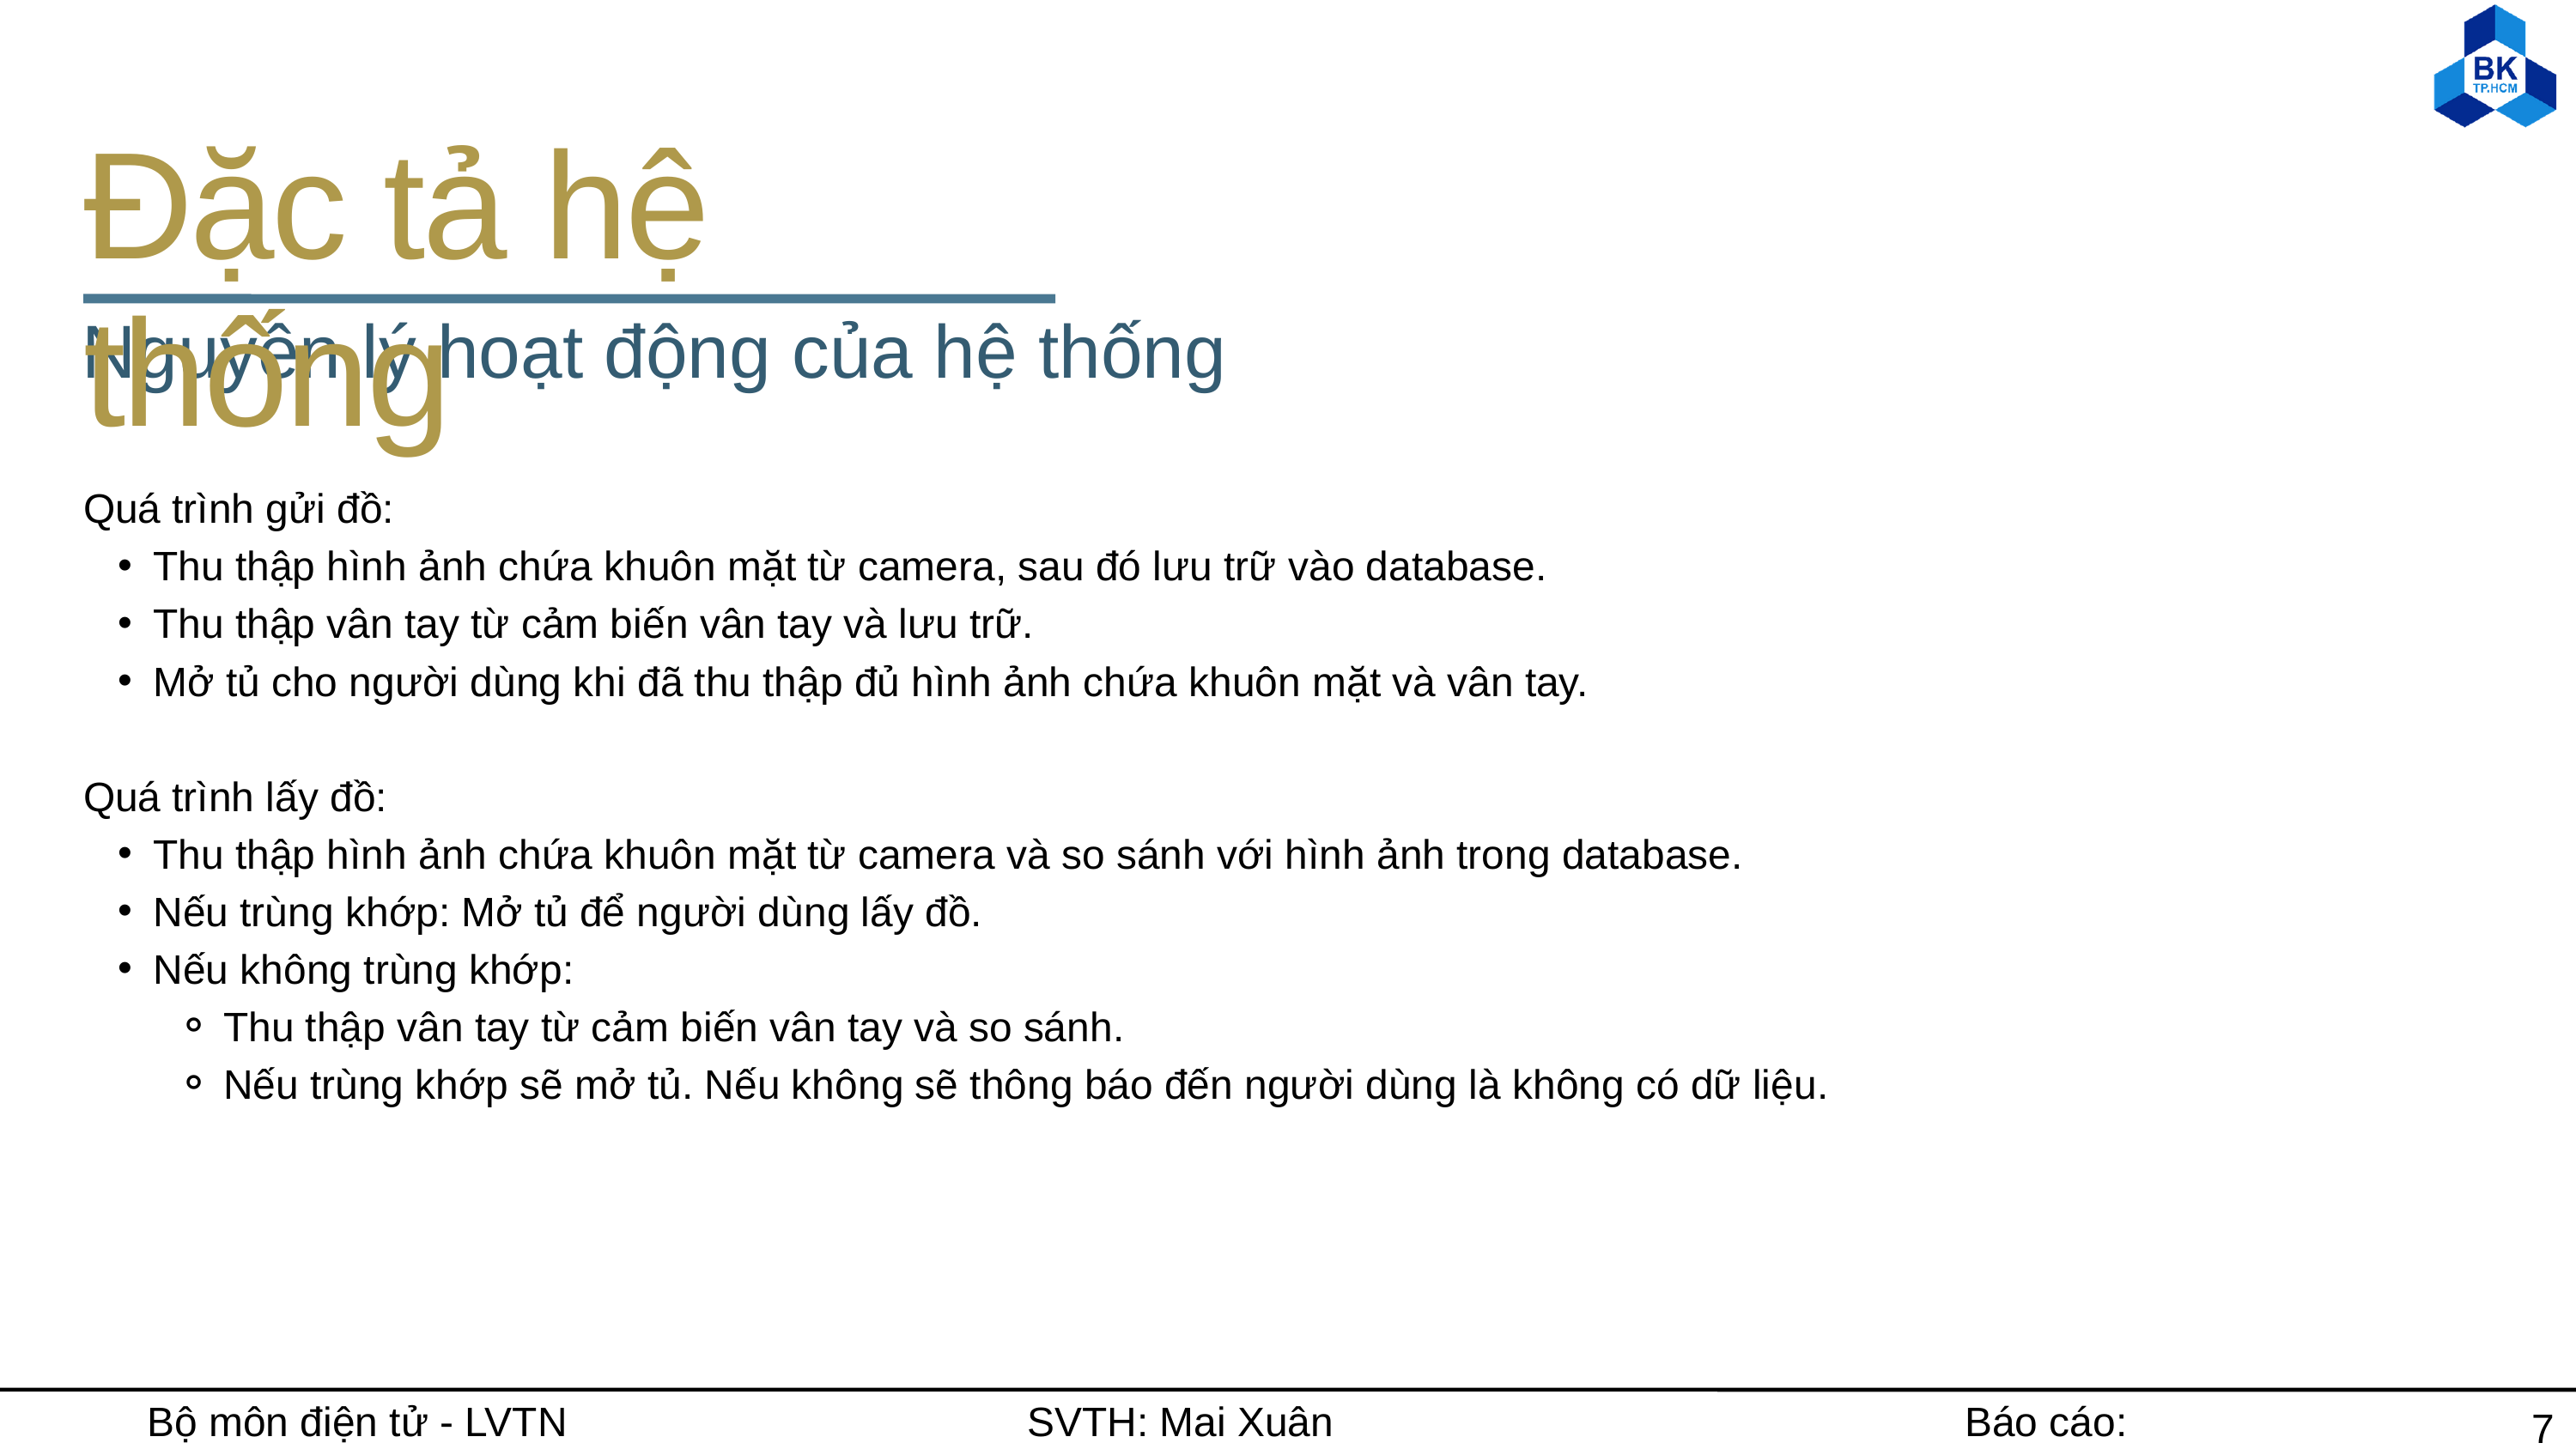

Đặc tả hệ thống

Nguyên lý hoạt động của hệ thống
Quá trình gửi đồ:
Thu thập hình ảnh chứa khuôn mặt từ camera, sau đó lưu trữ vào database.
Thu thập vân tay từ cảm biến vân tay và lưu trữ.
Mở tủ cho người dùng khi đã thu thập đủ hình ảnh chứa khuôn mặt và vân tay.

Quá trình lấy đồ:
Thu thập hình ảnh chứa khuôn mặt từ camera và so sánh với hình ảnh trong database.
Nếu trùng khớp: Mở tủ để người dùng lấy đồ.
Nếu không trùng khớp:
Thu thập vân tay từ cảm biến vân tay và so sánh.
Nếu trùng khớp sẽ mở tủ. Nếu không sẽ thông báo đến người dùng là không có dữ liệu.
Bộ môn điện tử - LVTN
SVTH: Mai Xuân Hùng
Báo cáo: 06/06/2024
7